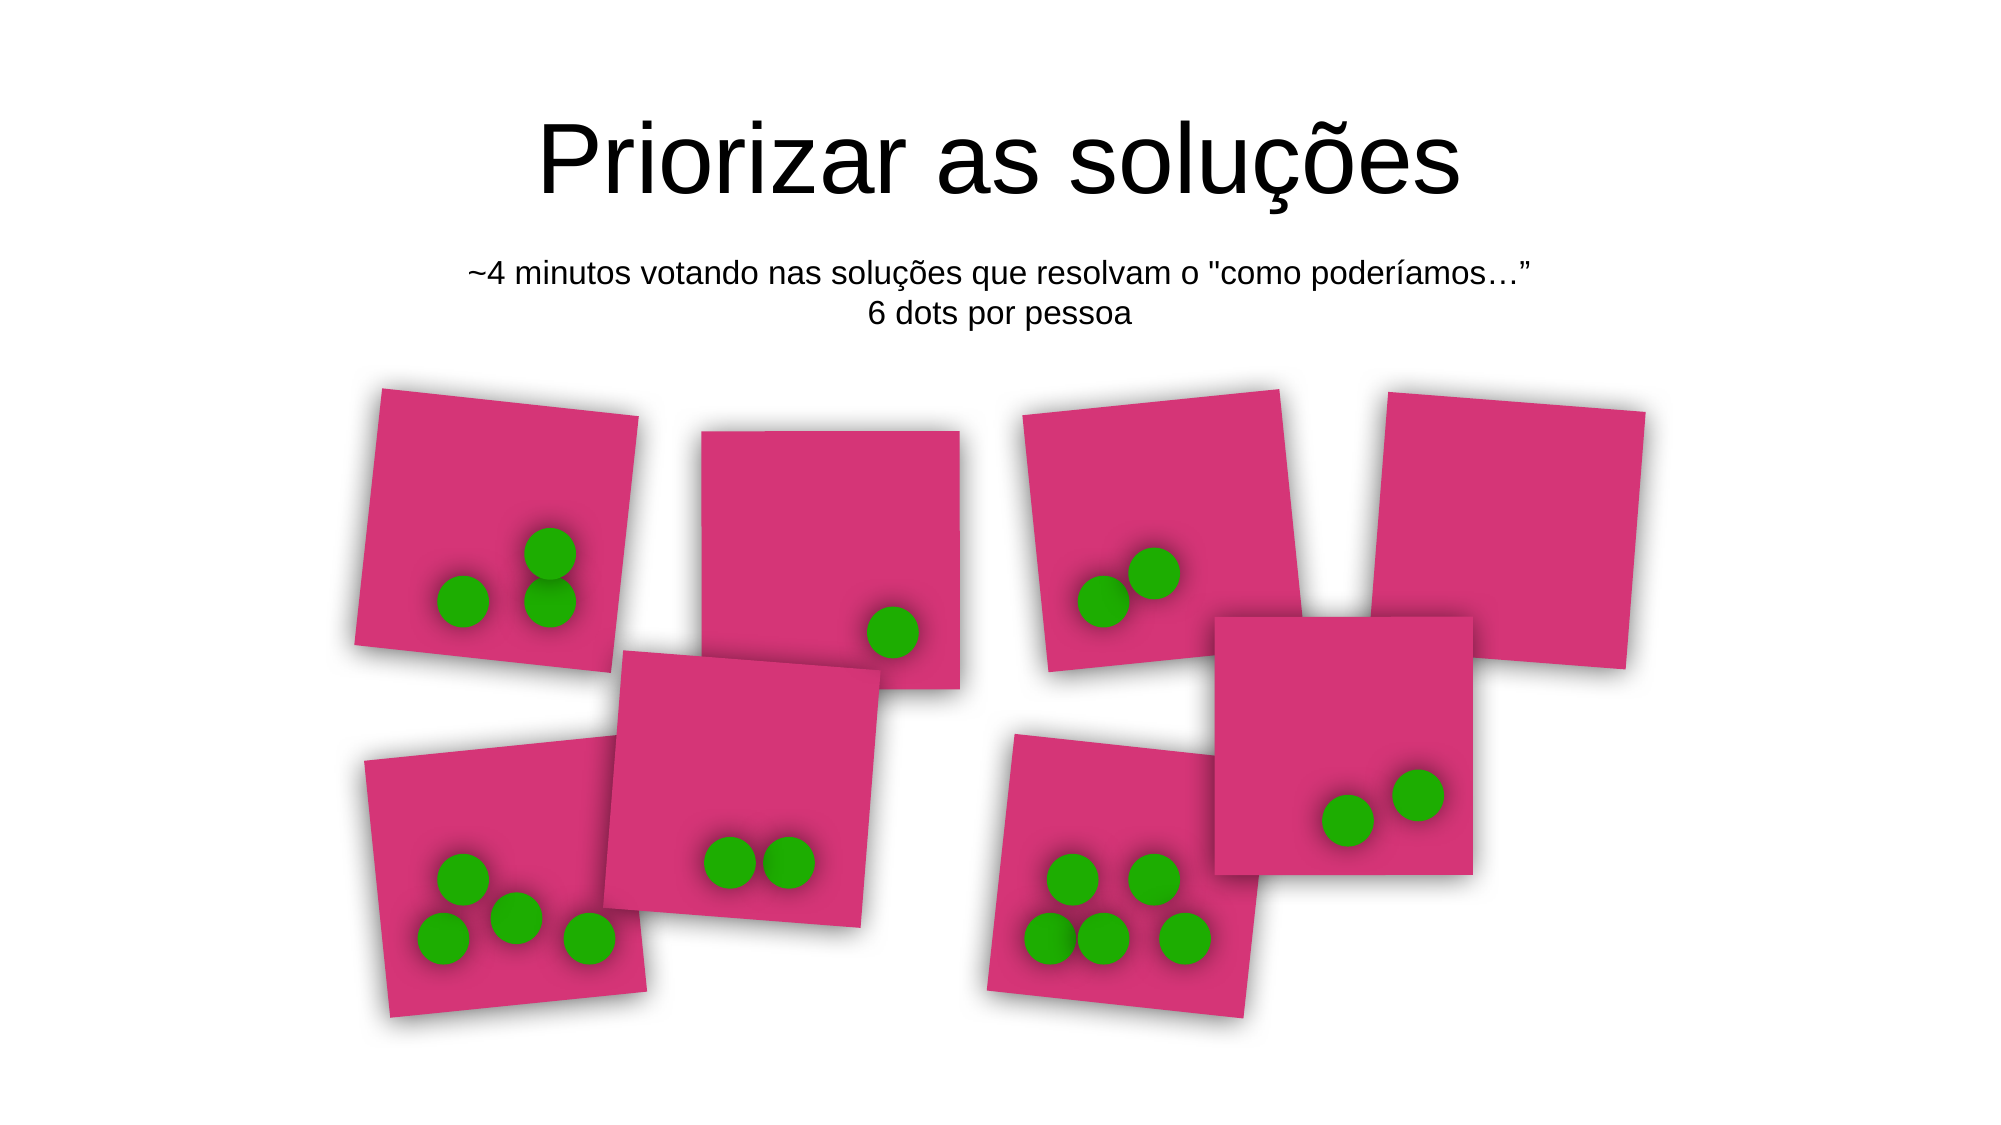

# Priorizar as soluções
~4 minutos votando nas soluções que resolvam o "como poderíamos…”
6 dots por pessoa